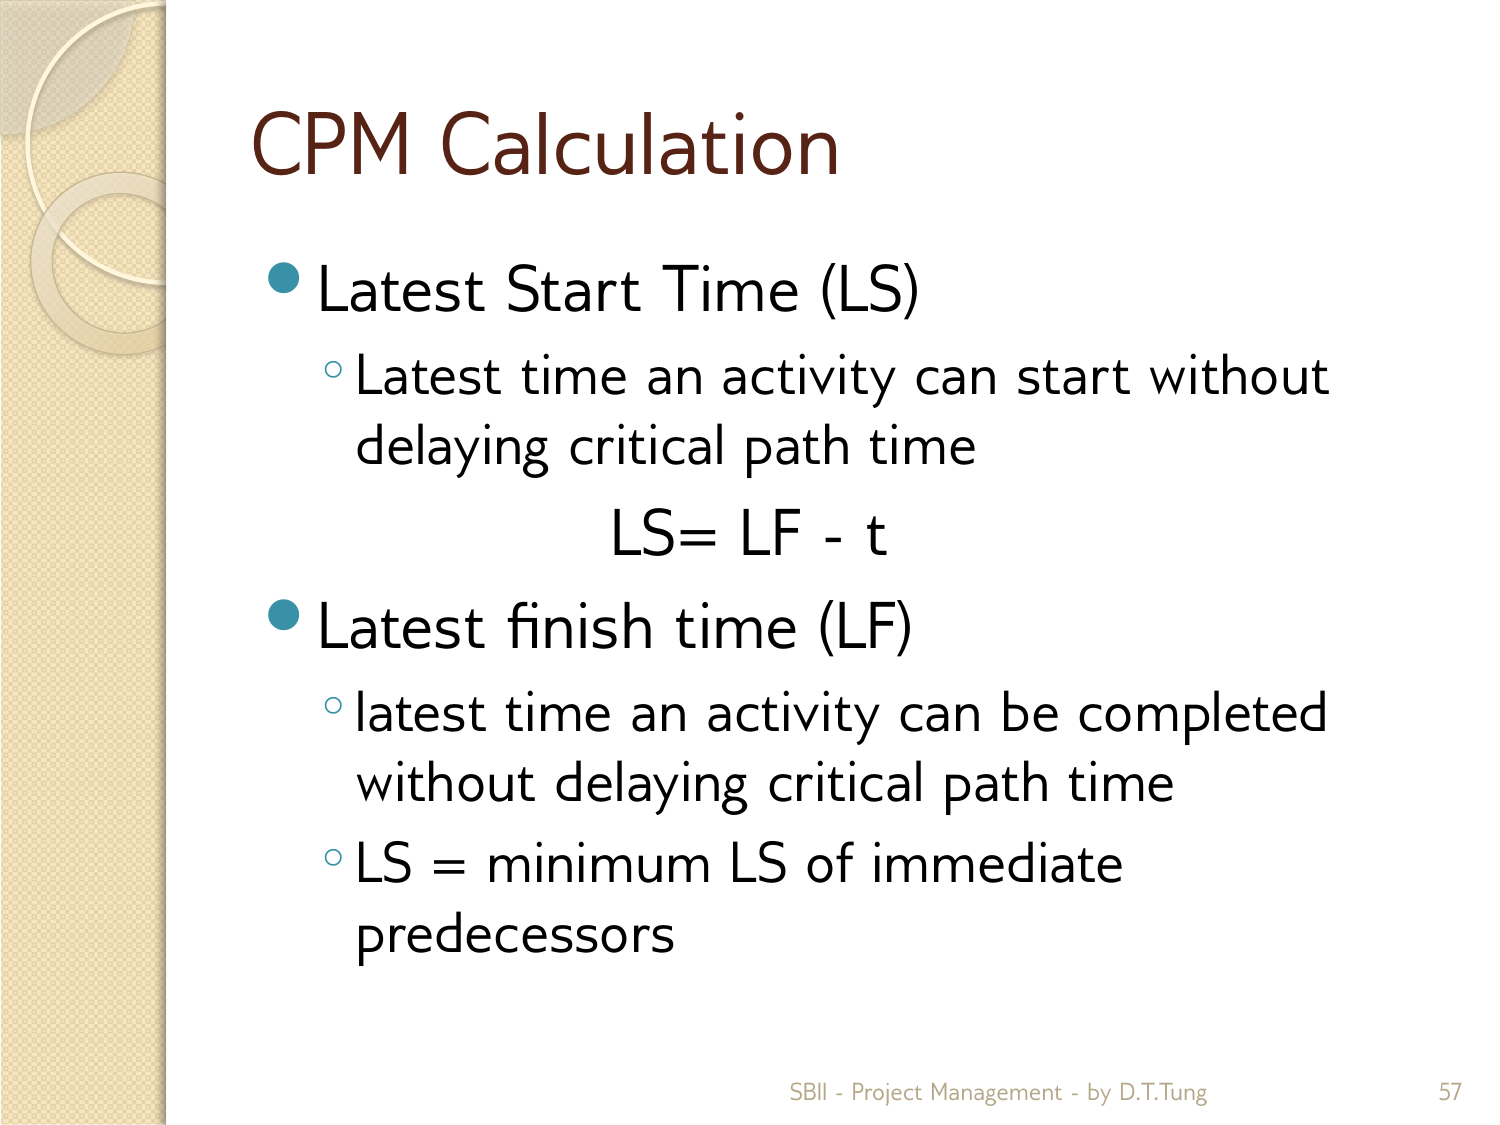

# CPM Calculation
Latest Start Time (LS)
Latest time an activity can start without delaying critical path time
			LS= LF - t
Latest finish time (LF)
latest time an activity can be completed without delaying critical path time
LS = minimum LS of immediate predecessors

SBII - Project Management - by D.T.Tung
57